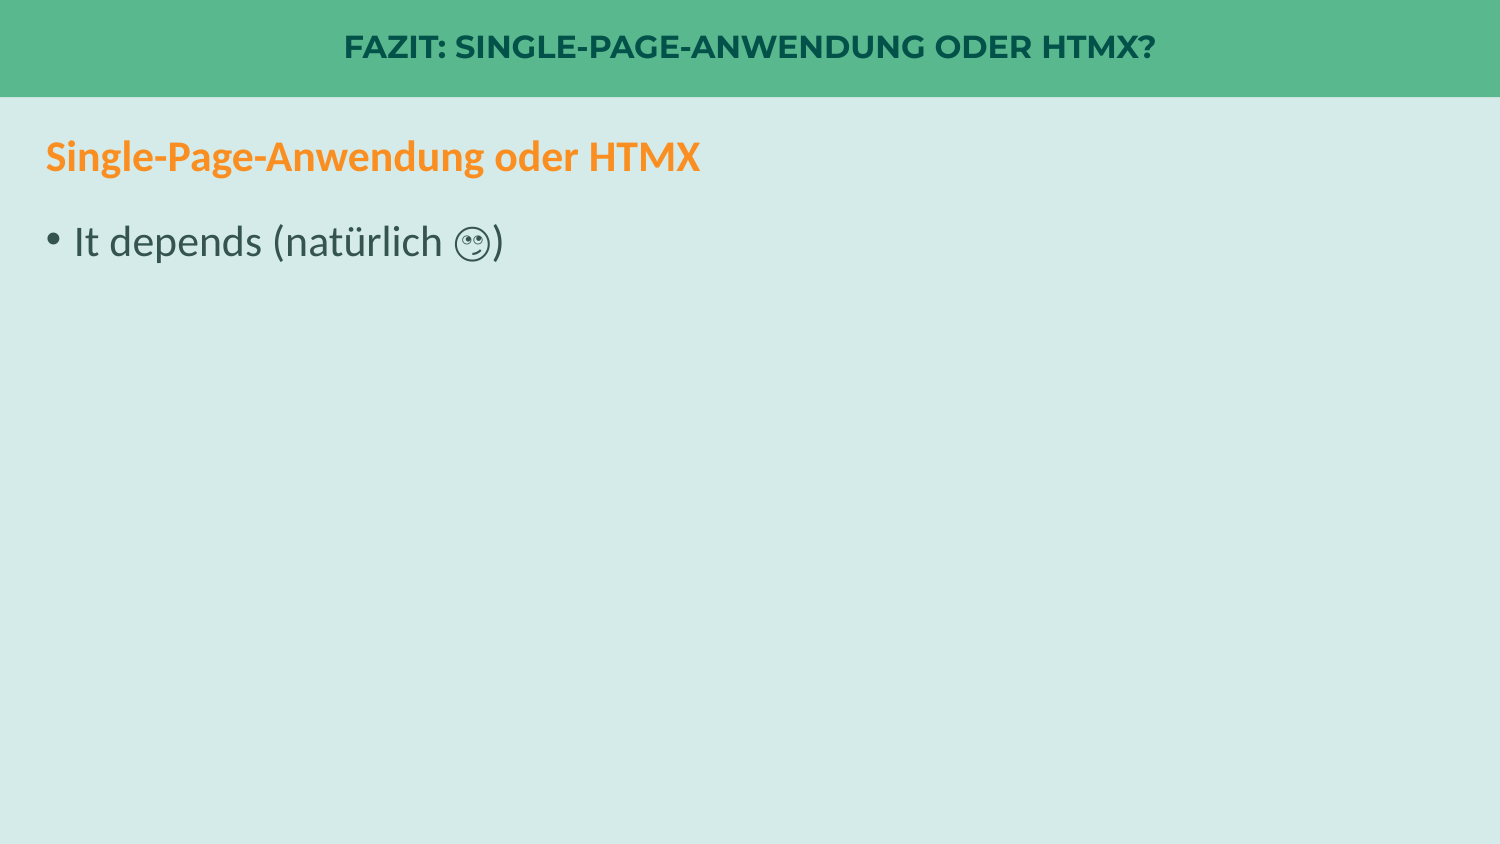

# Fazit: Single-Page-Anwendung oder HTMX?
Single-Page-Anwendung oder HTMX
It depends (natürlich 🙄)